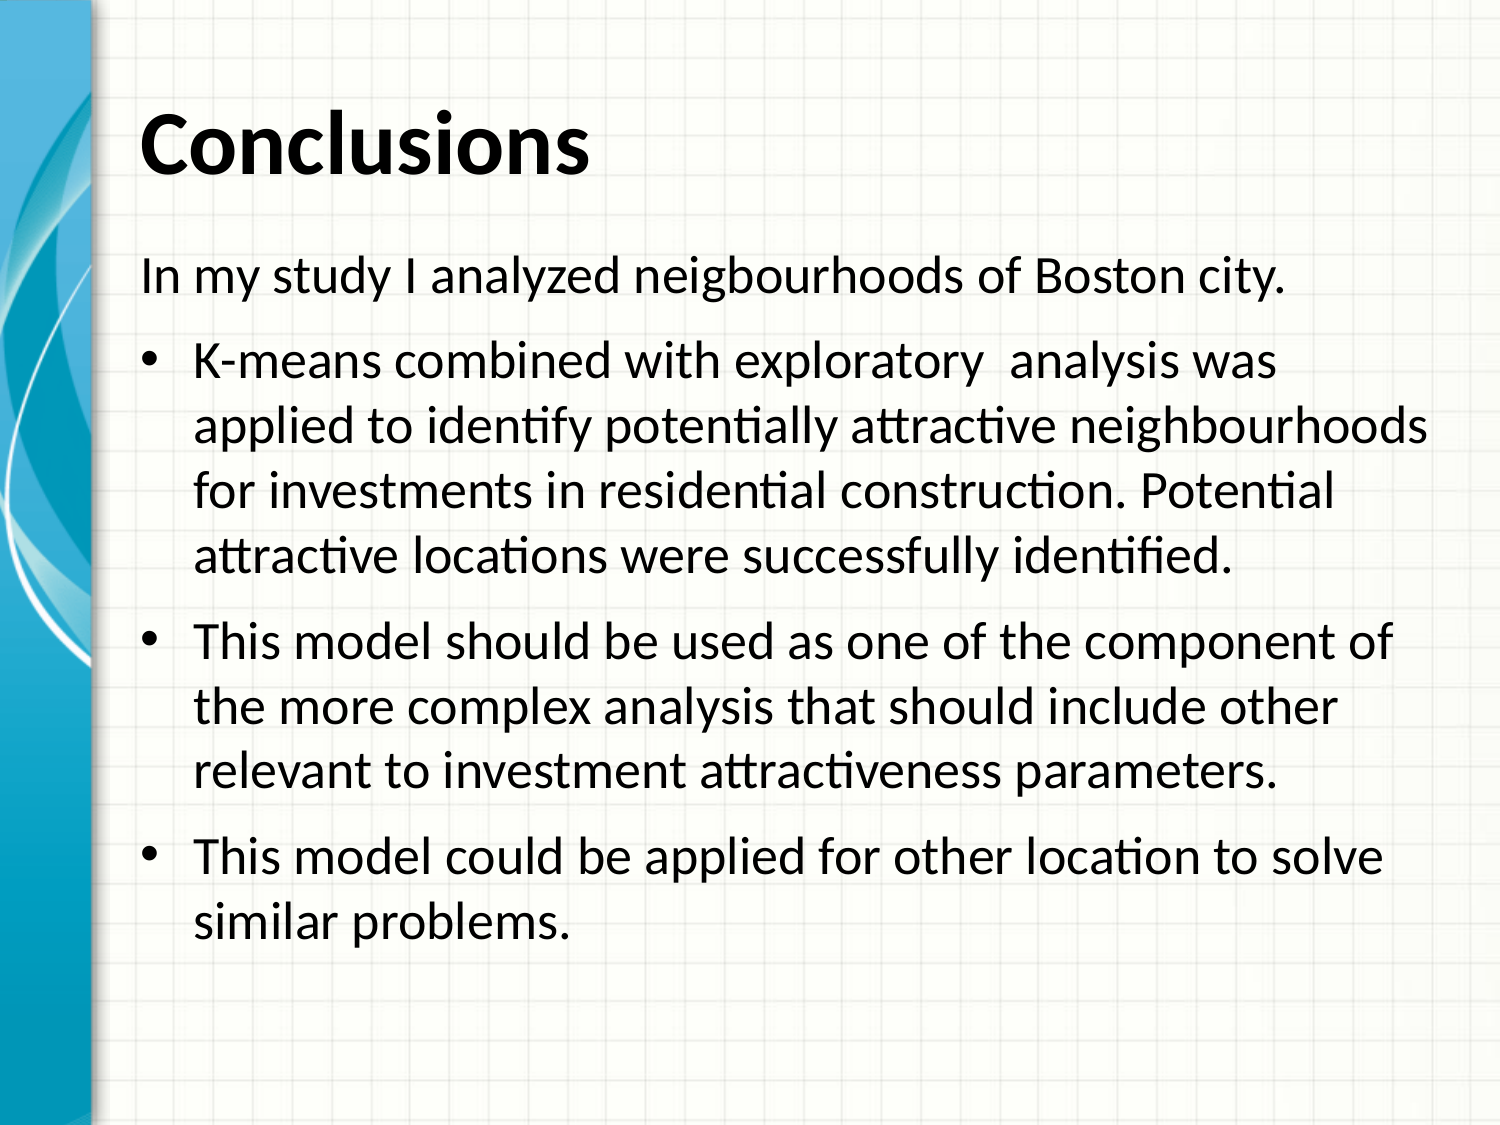

# Conclusions
In my study I analyzed neigbourhoods of Boston city.
K-means combined with exploratory  analysis was applied to identify potentially attractive neighbourhoods for investments in residential construction. Potential attractive locations were successfully identified.
This model should be used as one of the component of the more complex analysis that should include other relevant to investment attractiveness parameters.
This model could be applied for other location to solve similar problems.